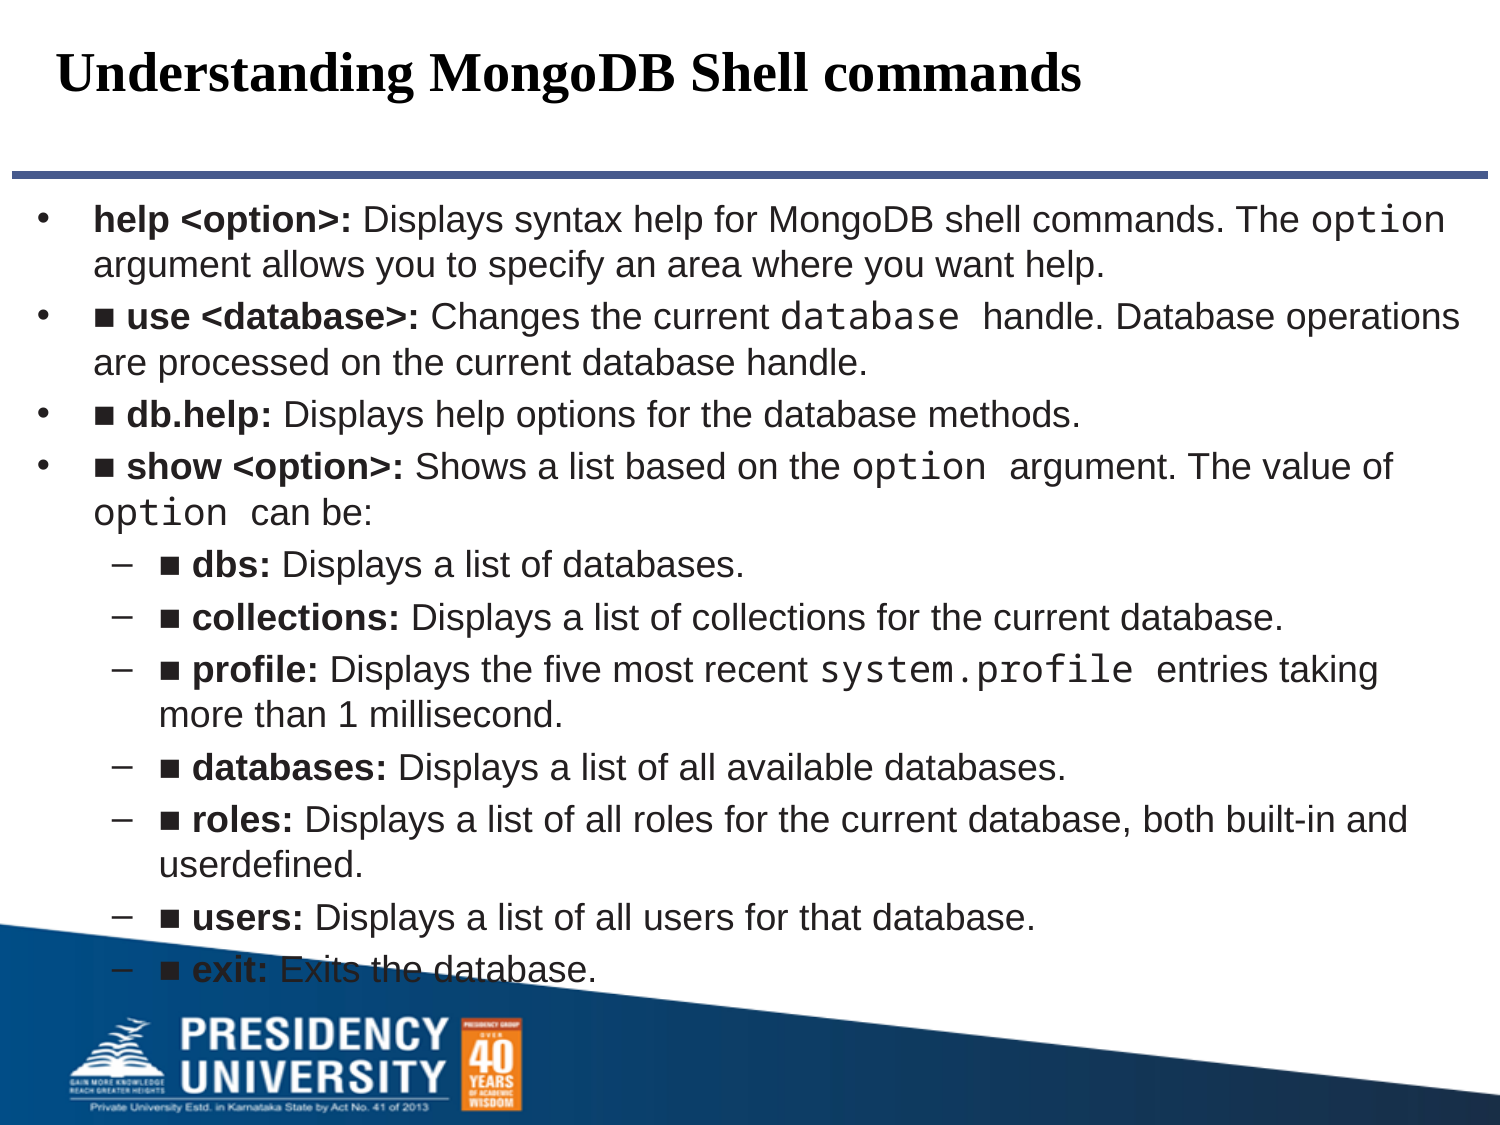

# Understanding MongoDB Shell commands
help <option>: Displays syntax help for MongoDB shell commands. The option argument allows you to specify an area where you want help.
■ use <database>: Changes the current database handle. Database operations are processed on the current database handle.
■ db.help: Displays help options for the database methods.
■ show <option>: Shows a list based on the option argument. The value of option can be:
■ dbs: Displays a list of databases.
■ collections: Displays a list of collections for the current database.
■ profile: Displays the five most recent system.profile entries taking more than 1 millisecond.
■ databases: Displays a list of all available databases.
■ roles: Displays a list of all roles for the current database, both built-in and userdefined.
■ users: Displays a list of all users for that database.
■ exit: Exits the database.